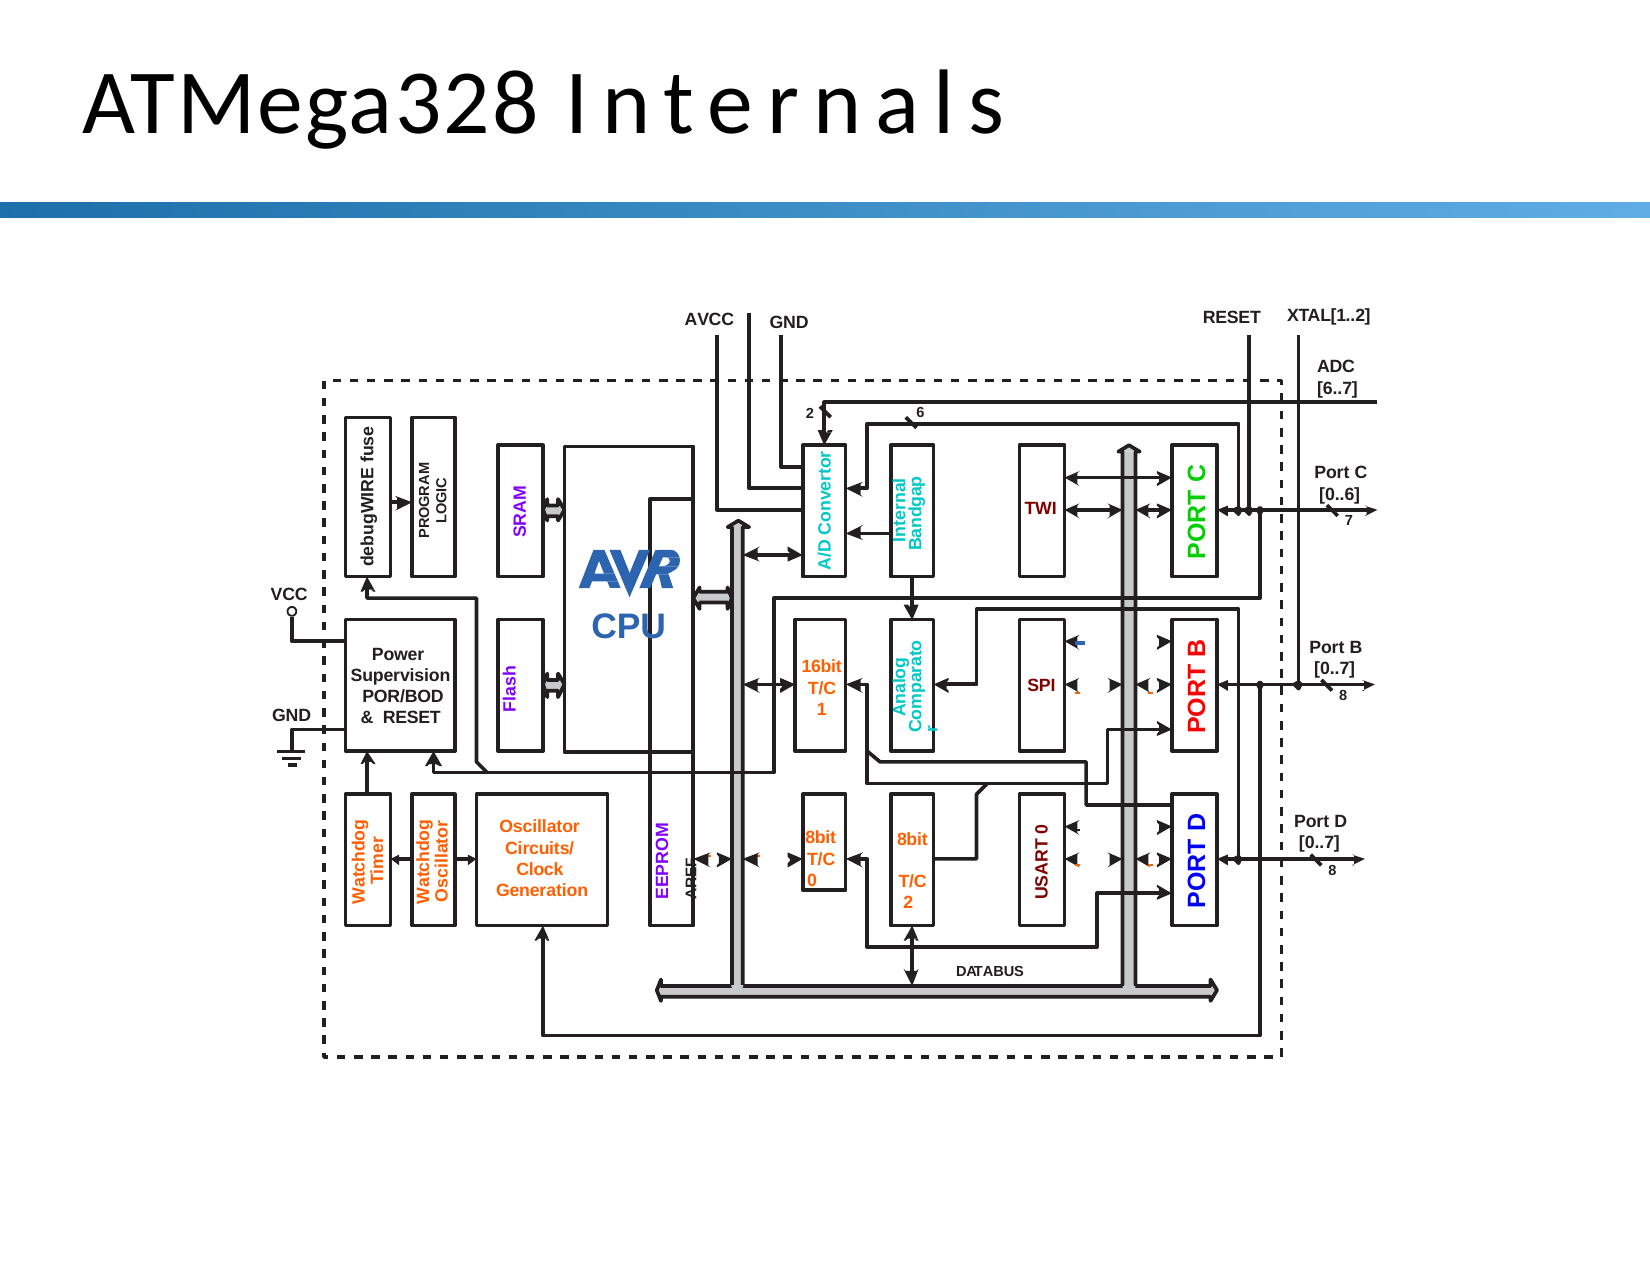

# ATMega328 Internals
XTAL[1..2]
RESET
AVCC
GND

ADC  [6..7]

6
2

debugWIRE fuse

Internal Bandgap

A/D Convertor
PROGRAM
LOGIC
Port C  [0..6]
PORT C

SRAM

TWI

EEPROM	AREF

7

VCC

CPU

Flash

Analog Comparator

Port B  [0..7]
PORT B

Power  Supervision  POR/BOD &  RESET

16bit  T/C  1

SPI

8

GND

8bit  T/C  0

Port D  [0..7]
PORT D

Oscillator  Circuits/  Clock  Generation
Watchdog Timer
Watchdog Oscillator

USART 0

8bit  T/C  2

8

DATABUS